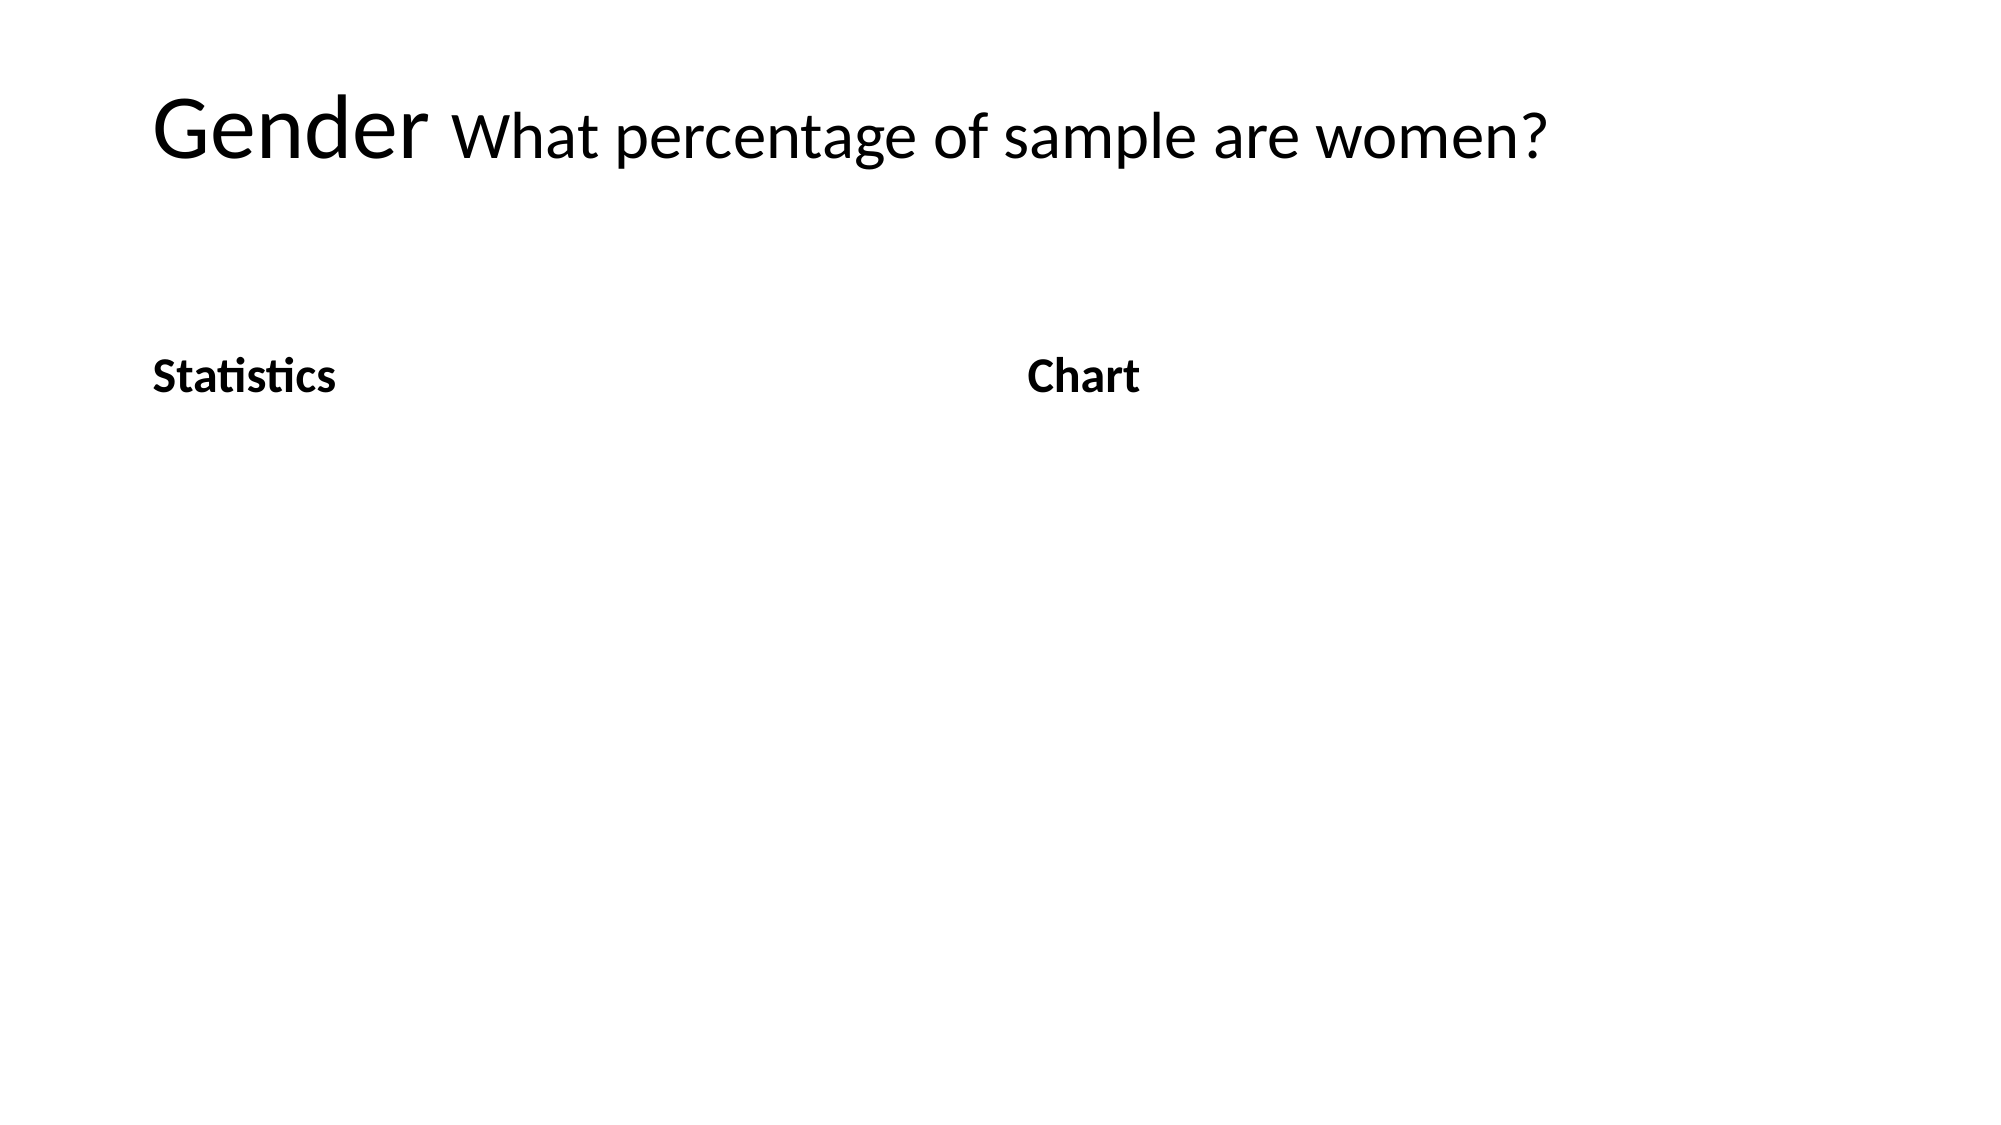

# Gender What percentage of sample are women?
Statistics
Chart